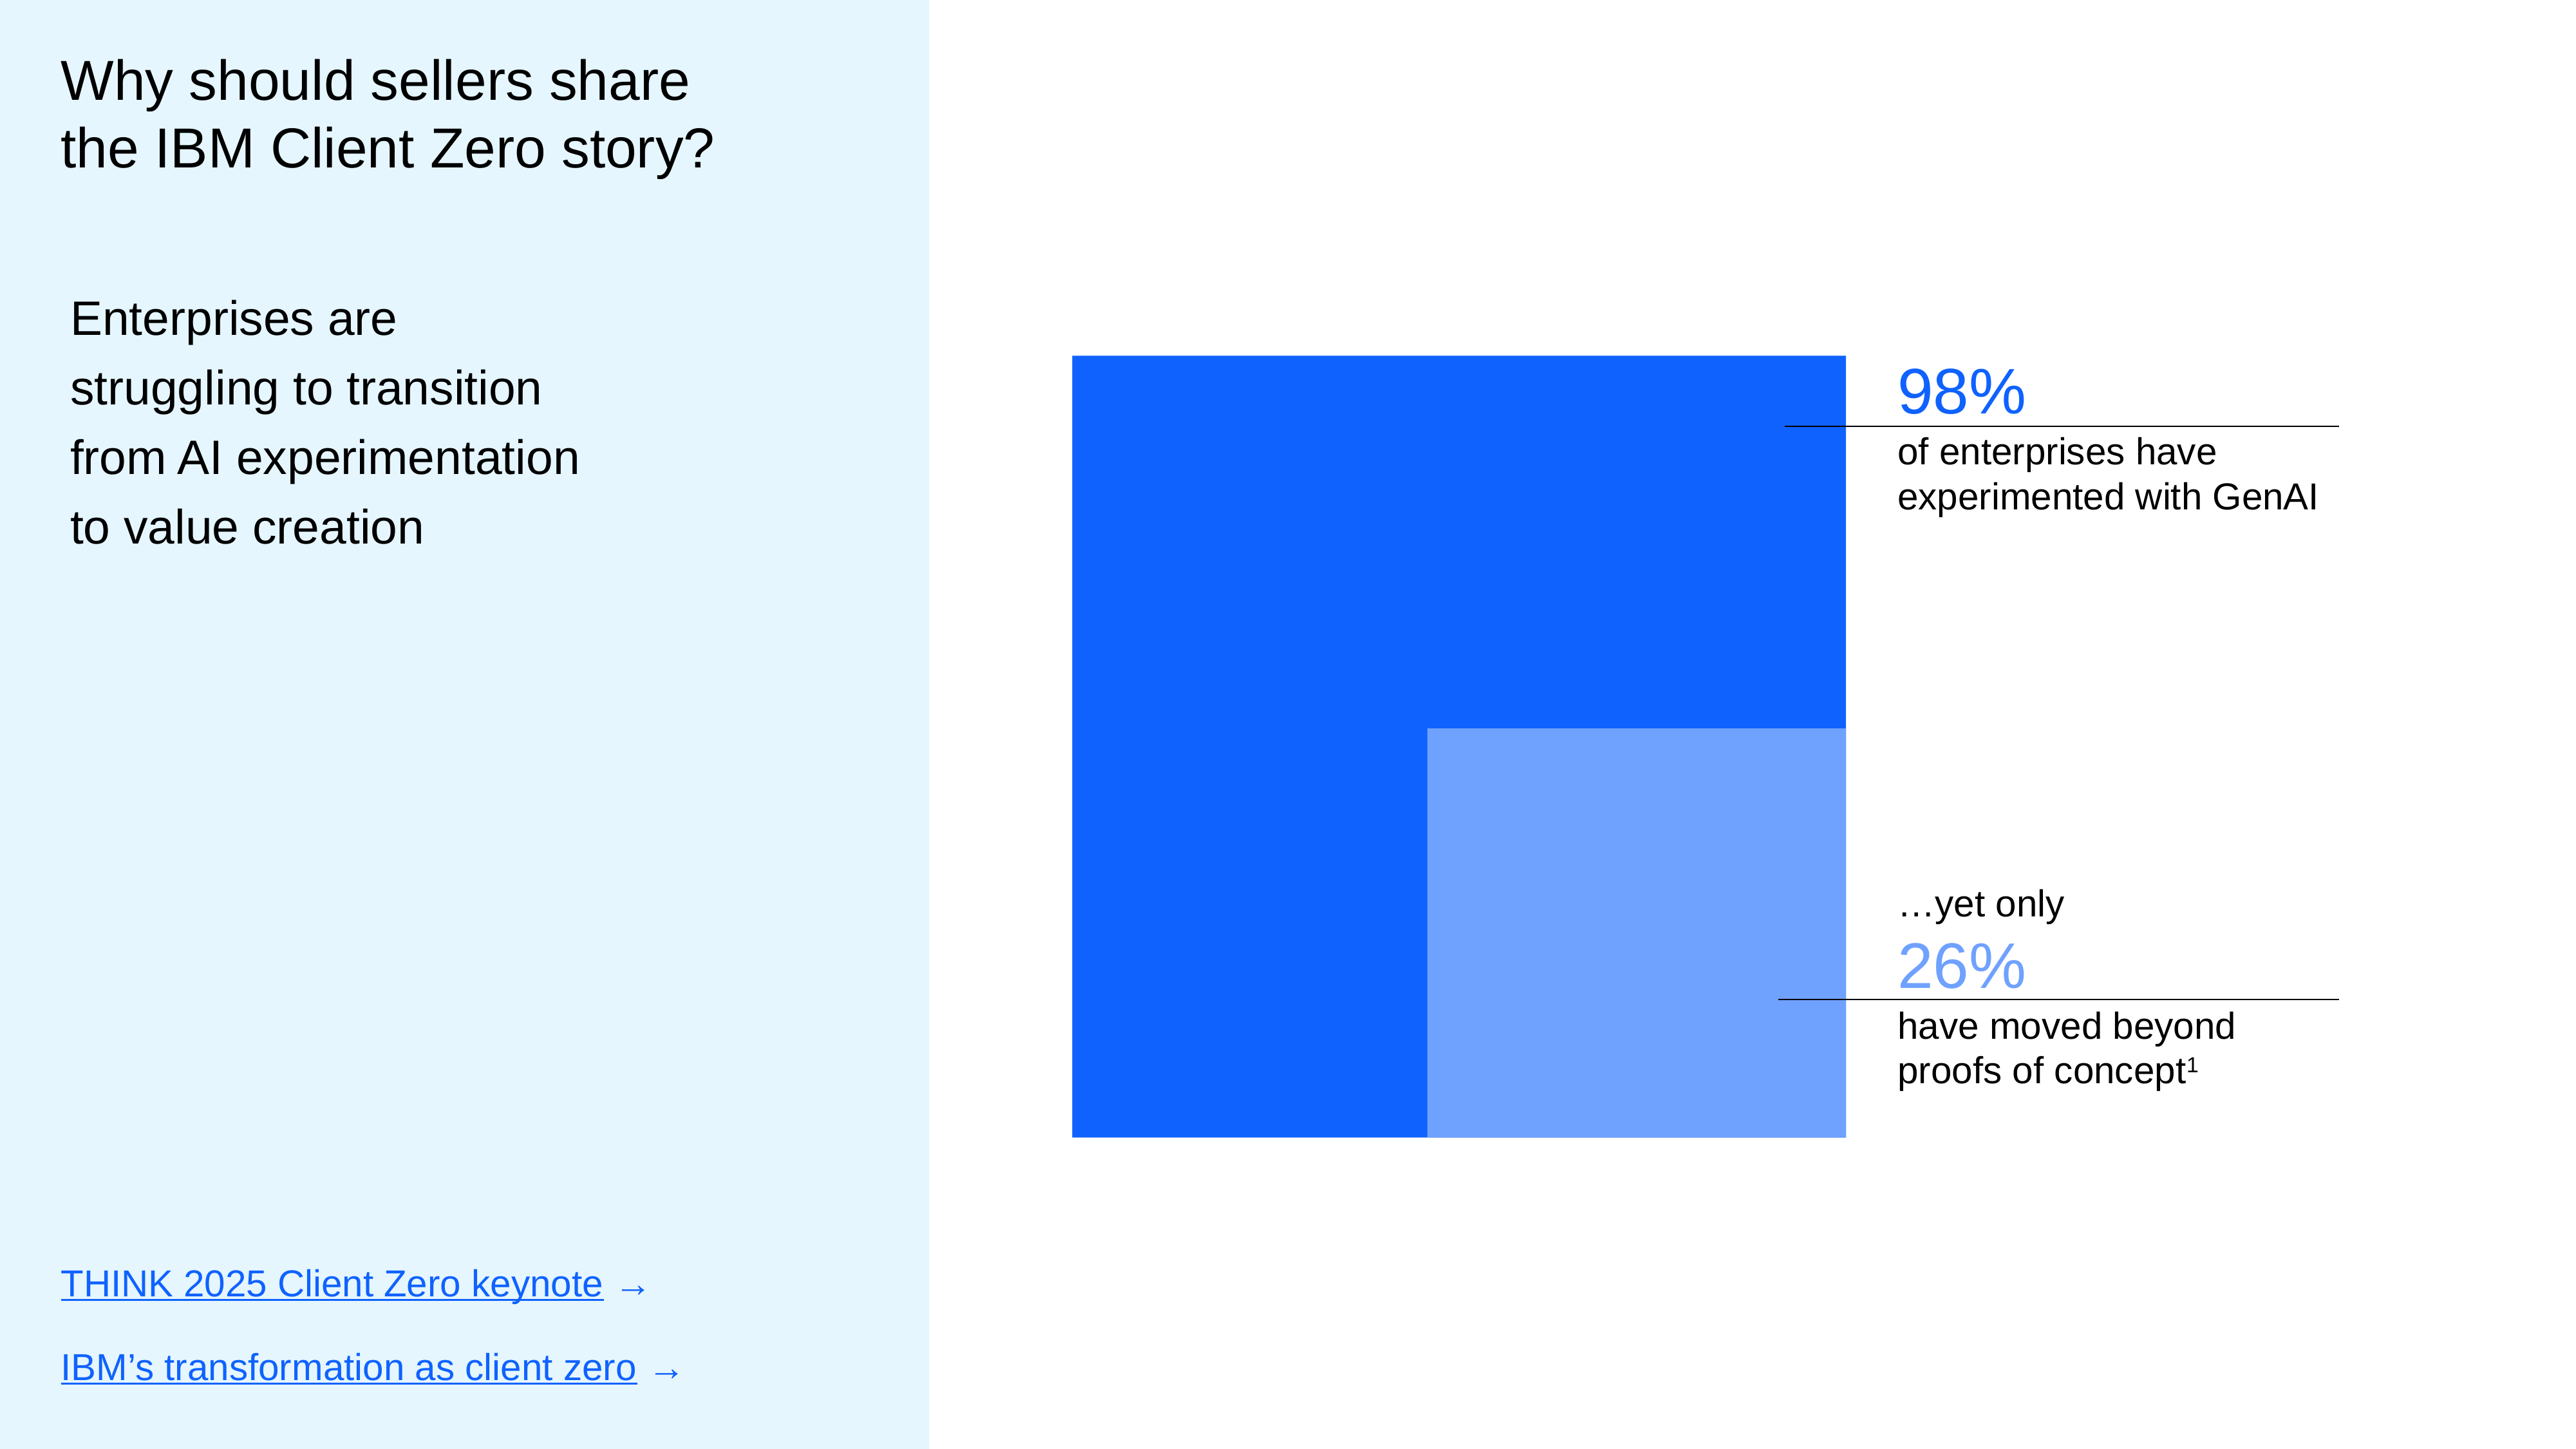

# Why should sellers share the IBM Client Zero story?
Enterprises are struggling to transition from AI experimentation to value creation

98%
of enterprises have experimented with GenAI

…yet only
26%
have moved beyond proofs of concept1

THINK 2025 Client Zero keynote →
IBM’s transformation as client zero →